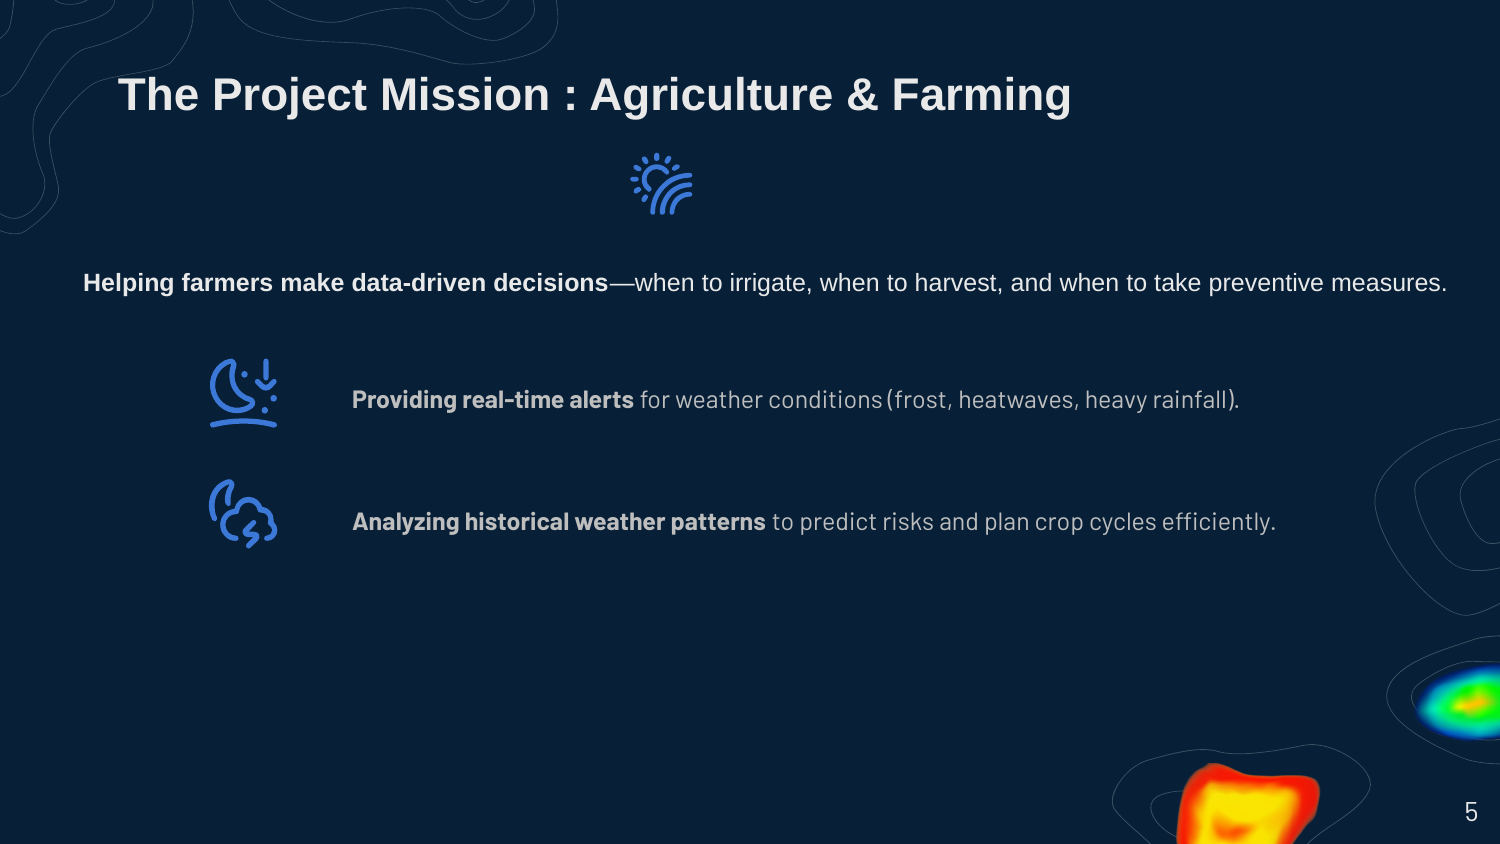

# The Project Mission : Agriculture & Farming

Helping farmers make data-driven decisions—when to irrigate, when to harvest, and when to take preventive measures.

Providing real-time alerts for weather conditions (frost, heatwaves, heavy rainfall).

Analyzing historical weather patterns to predict risks and plan crop cycles efficiently.

5